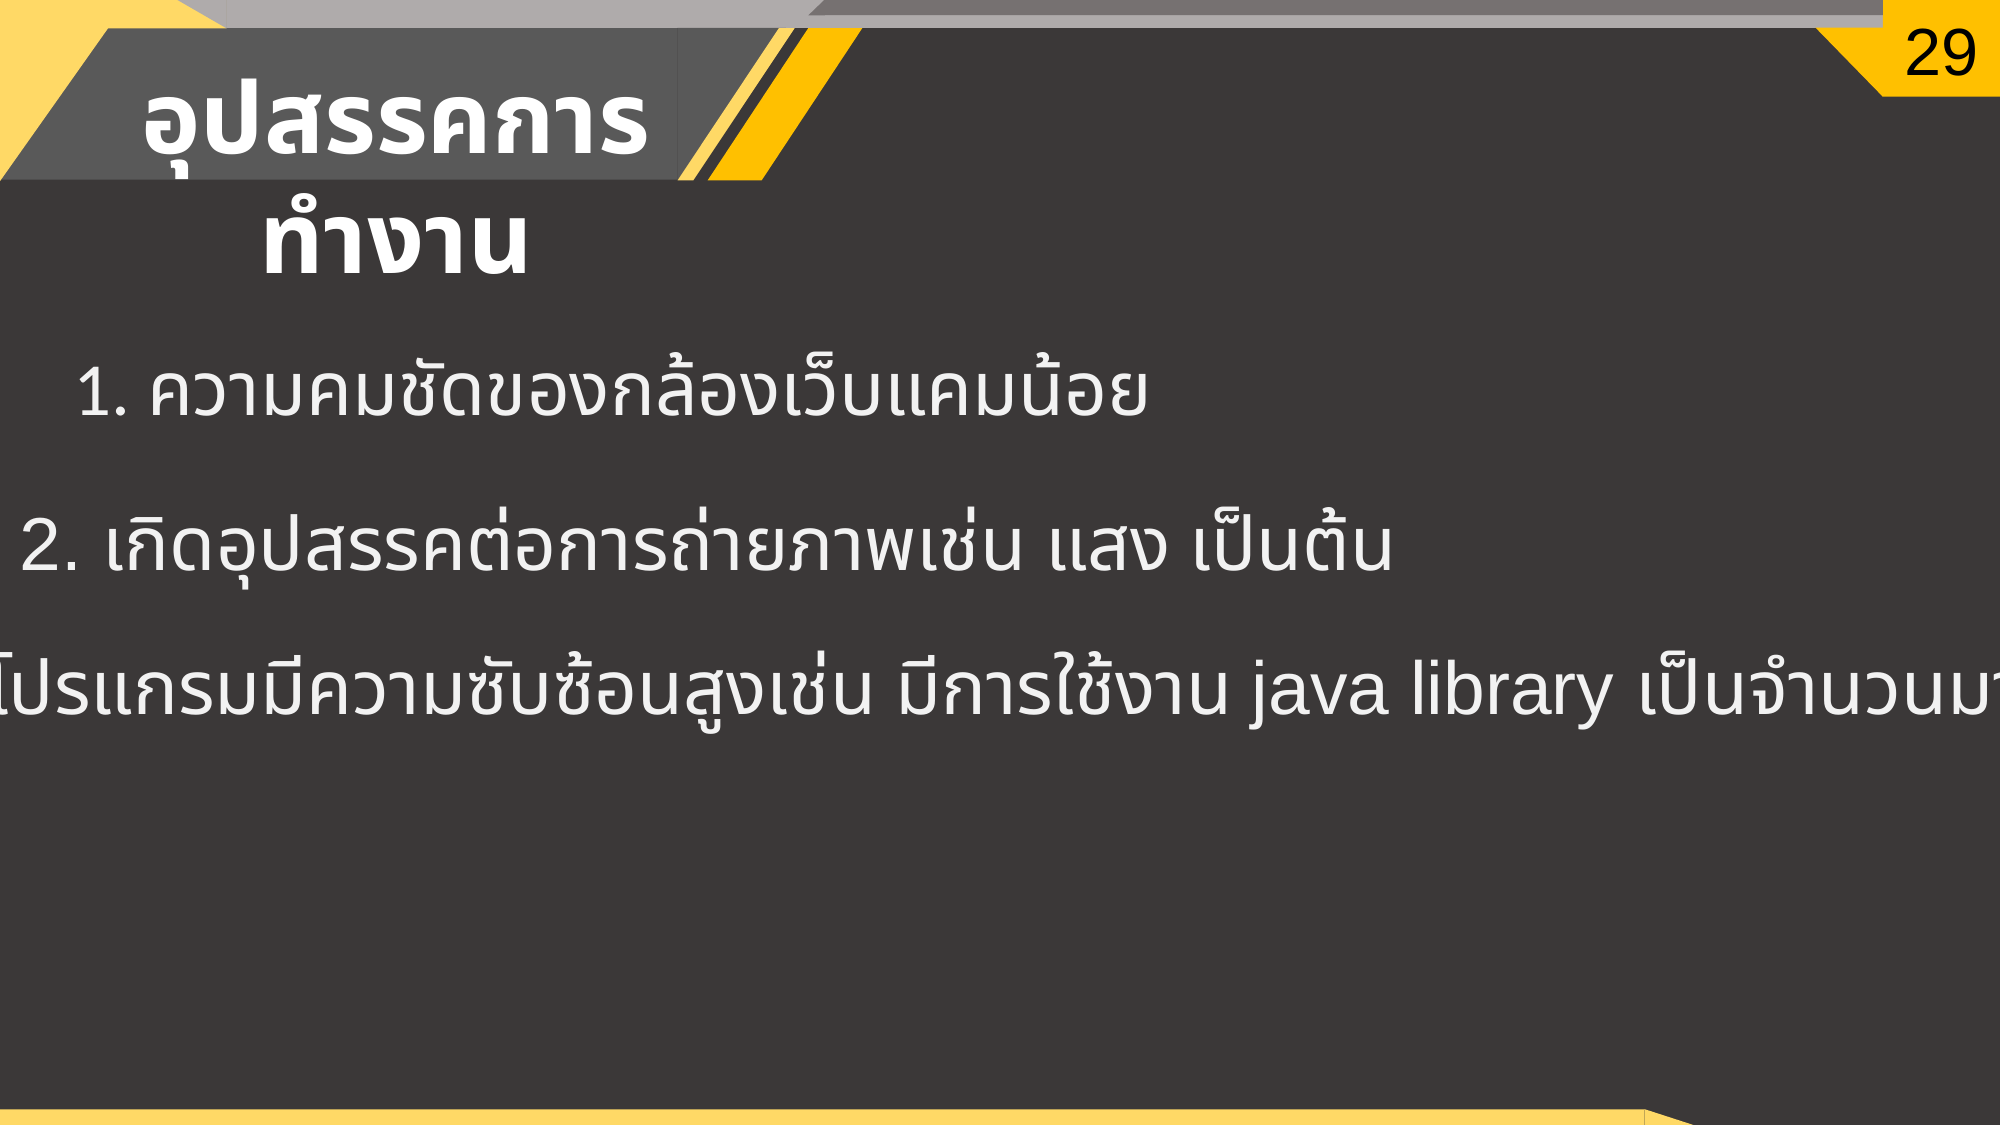

29

อุปสรรคการทำงาน
1. ความคมชัดของกล้องเว็บแคมน้อย
2. เกิดอุปสรรคต่อการถ่ายภาพเช่น แสง เป็นต้น
3. โปรแกรมมีความซับซ้อนสูงเช่น มีการใช้งาน java library เป็นจำนวนมาก